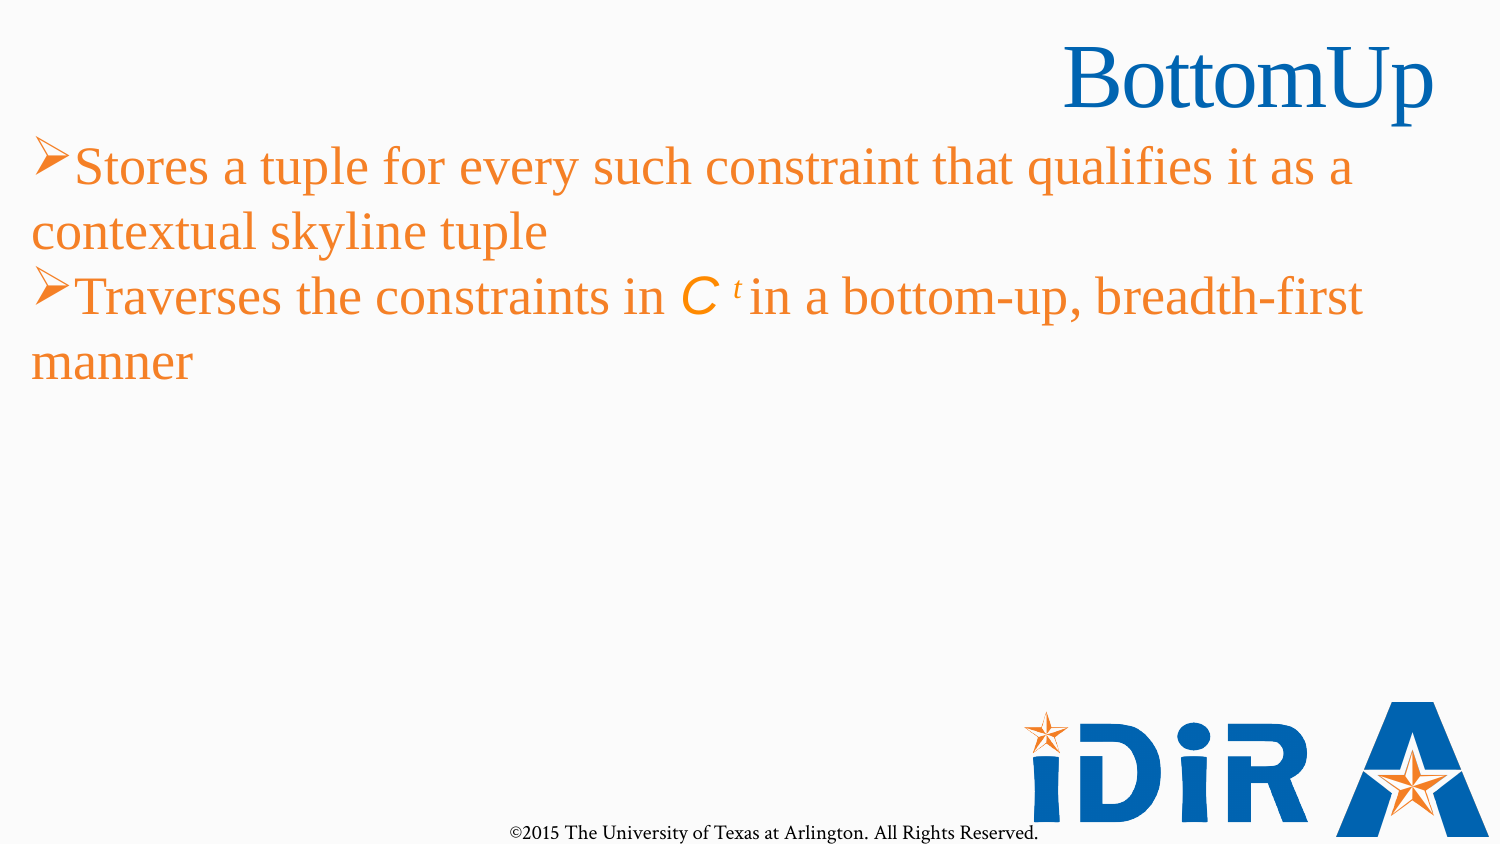

# BottomUp
Stores a tuple for every such constraint that qualifies it as a contextual skyline tuple
Traverses the constraints in C t in a bottom-up, breadth-first manner
©2015 The University of Texas at Arlington. All Rights Reserved.